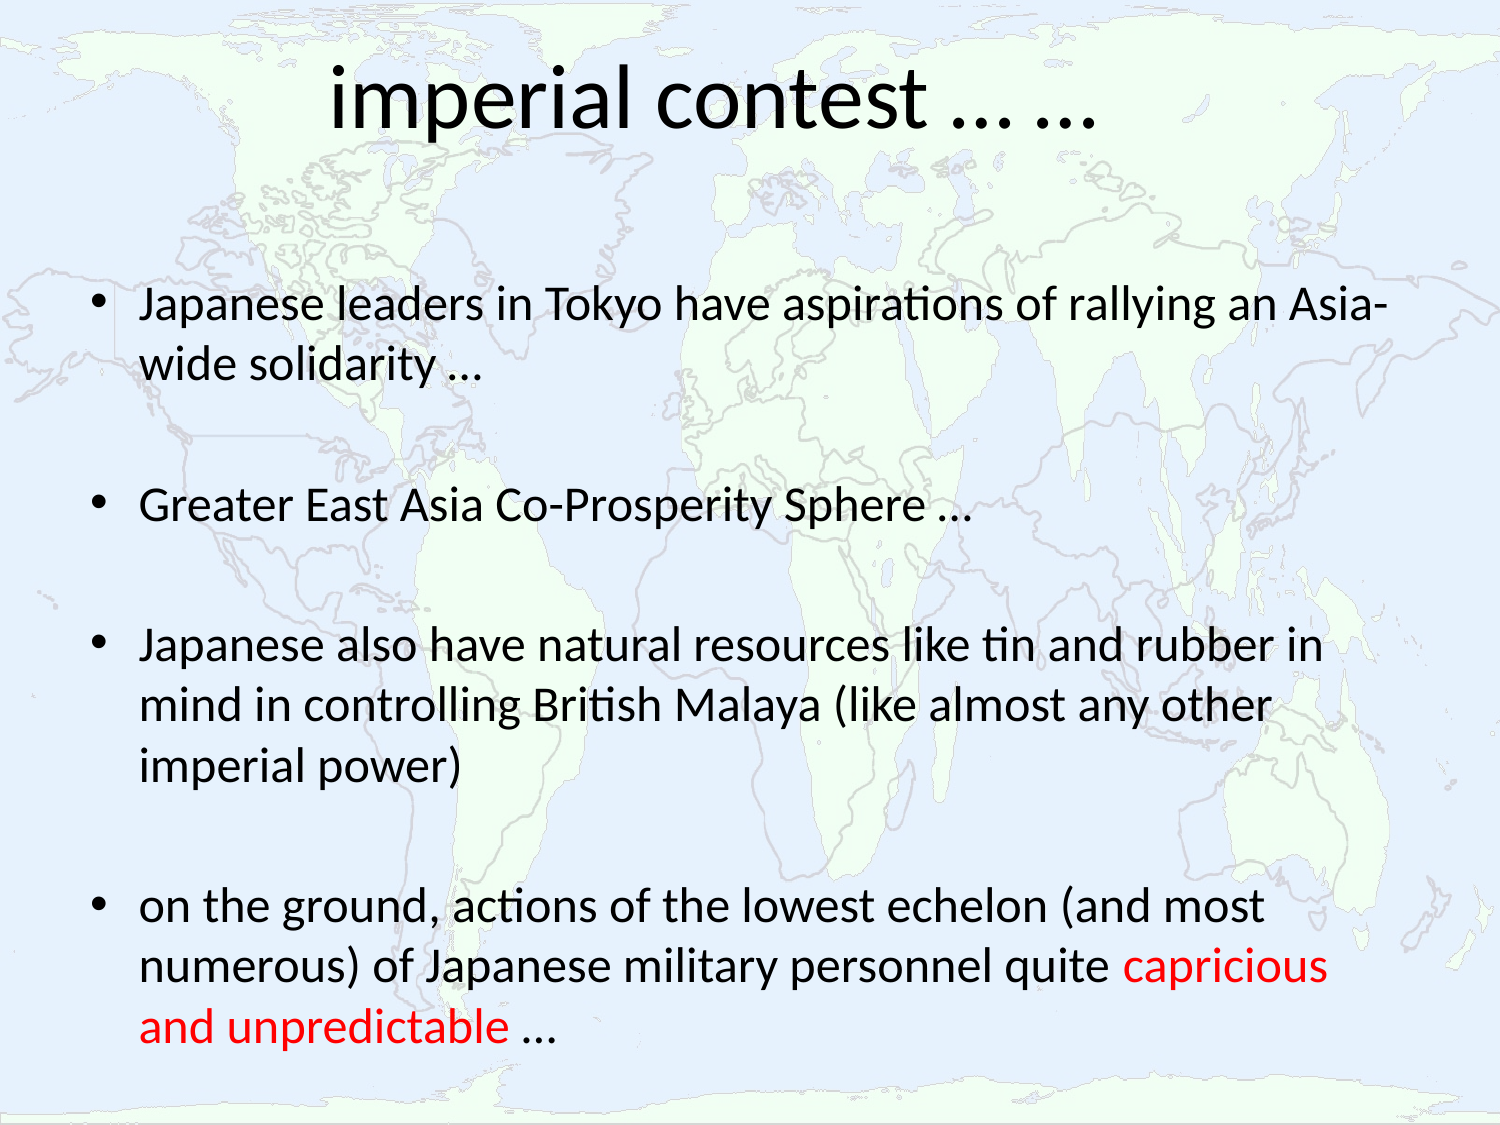

# imperial contest … …
Japanese leaders in Tokyo have aspirations of rallying an Asia-wide solidarity …

Greater East Asia Co-Prosperity Sphere …

Japanese also have natural resources like tin and rubber in mind in controlling British Malaya (like almost any other imperial power)

on the ground, actions of the lowest echelon (and most numerous) of Japanese military personnel quite capricious and unpredictable …